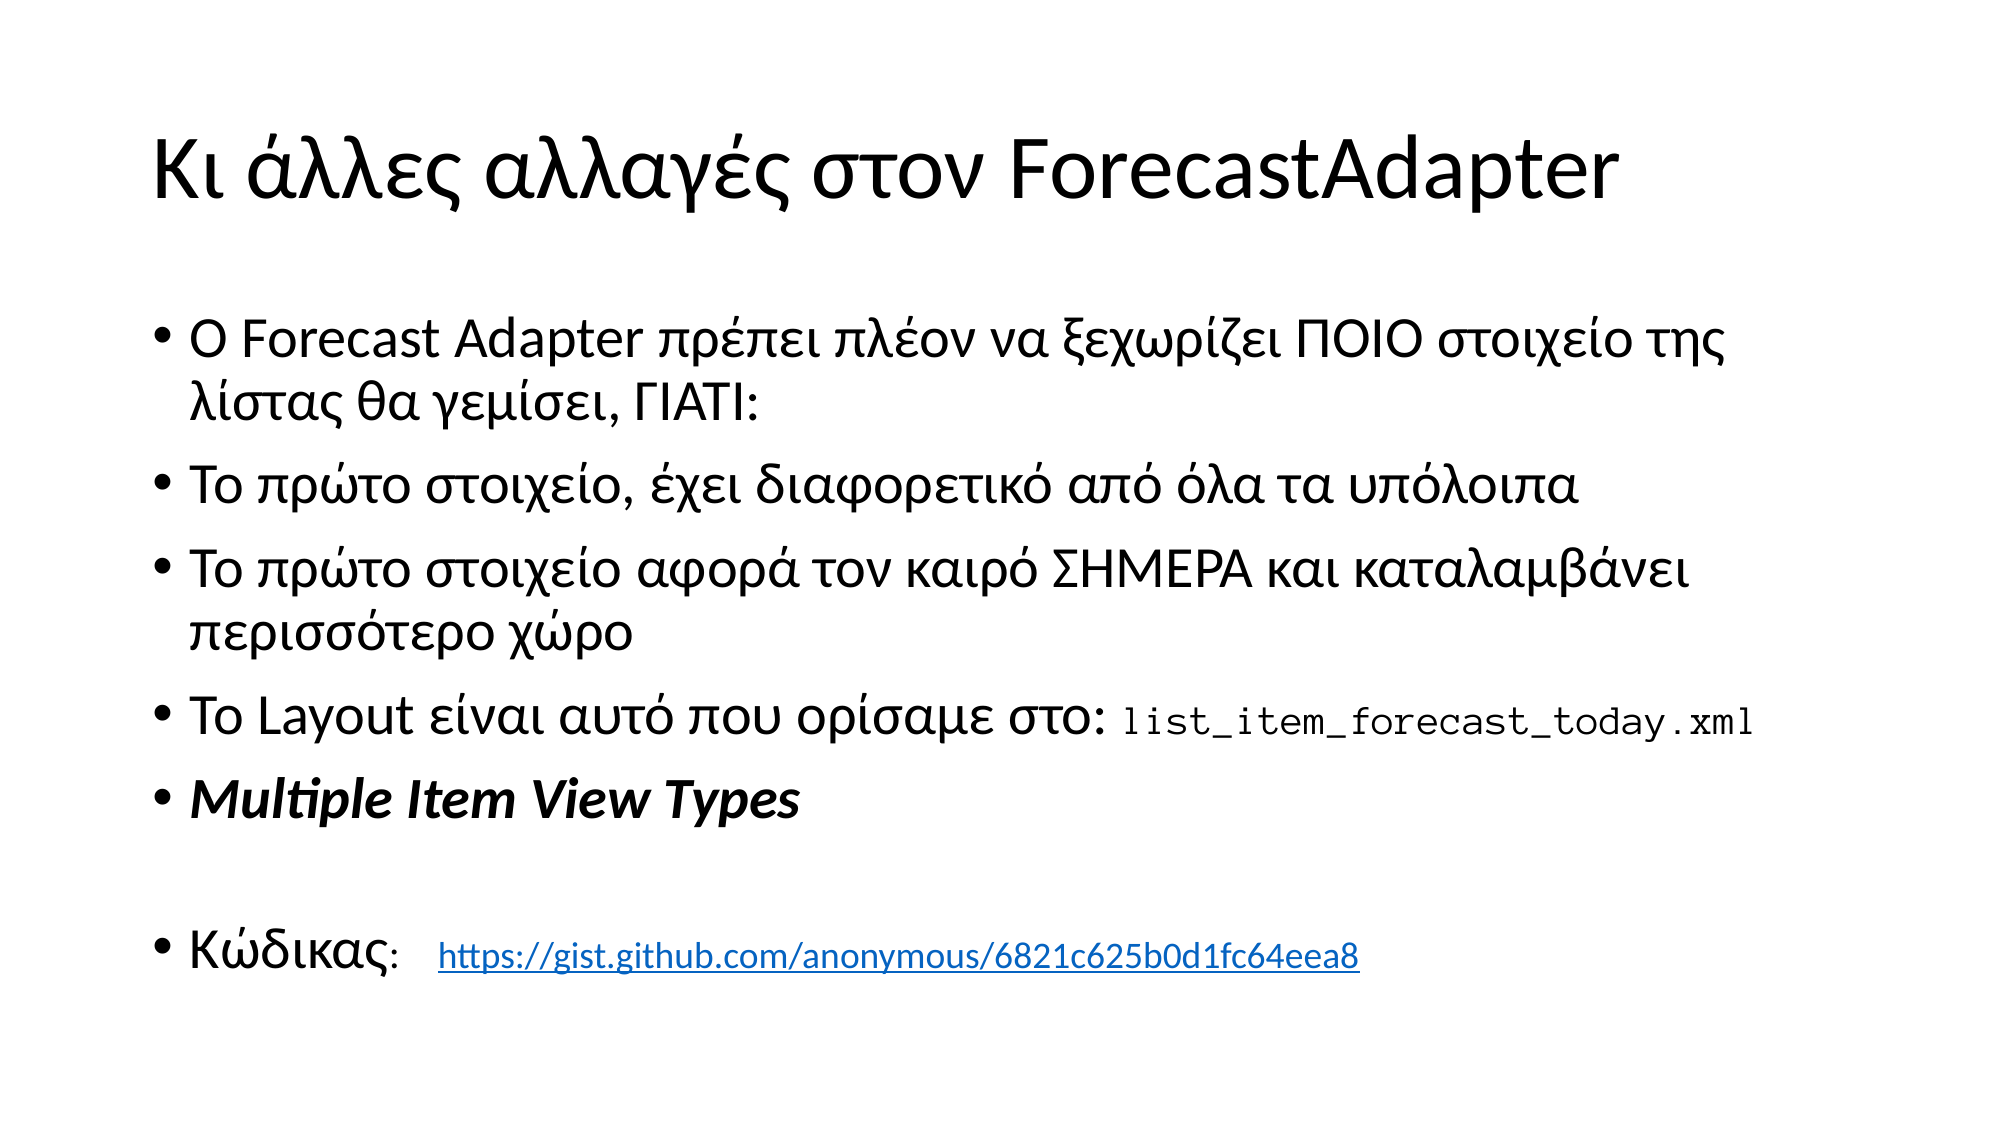

# Κι άλλες αλλαγές στον ForecastAdapter
Ο Forecast Adapter πρέπει πλέον να ξεχωρίζει ΠΟΙΟ στοιχείο της λίστας θα γεμίσει, ΓΙΑΤΙ:
Το πρώτο στοιχείο, έχει διαφορετικό από όλα τα υπόλοιπα
Το πρώτο στοιχείο αφορά τον καιρό ΣΗΜΕΡΑ και καταλαμβάνει περισσότερο χώρο
Το Layout είναι αυτό που ορίσαμε στο: list_item_forecast_today.xml
Multiple Item View Types

Κώδικας:    https://gist.github.com/anonymous/6821c625b0d1fc64eea8